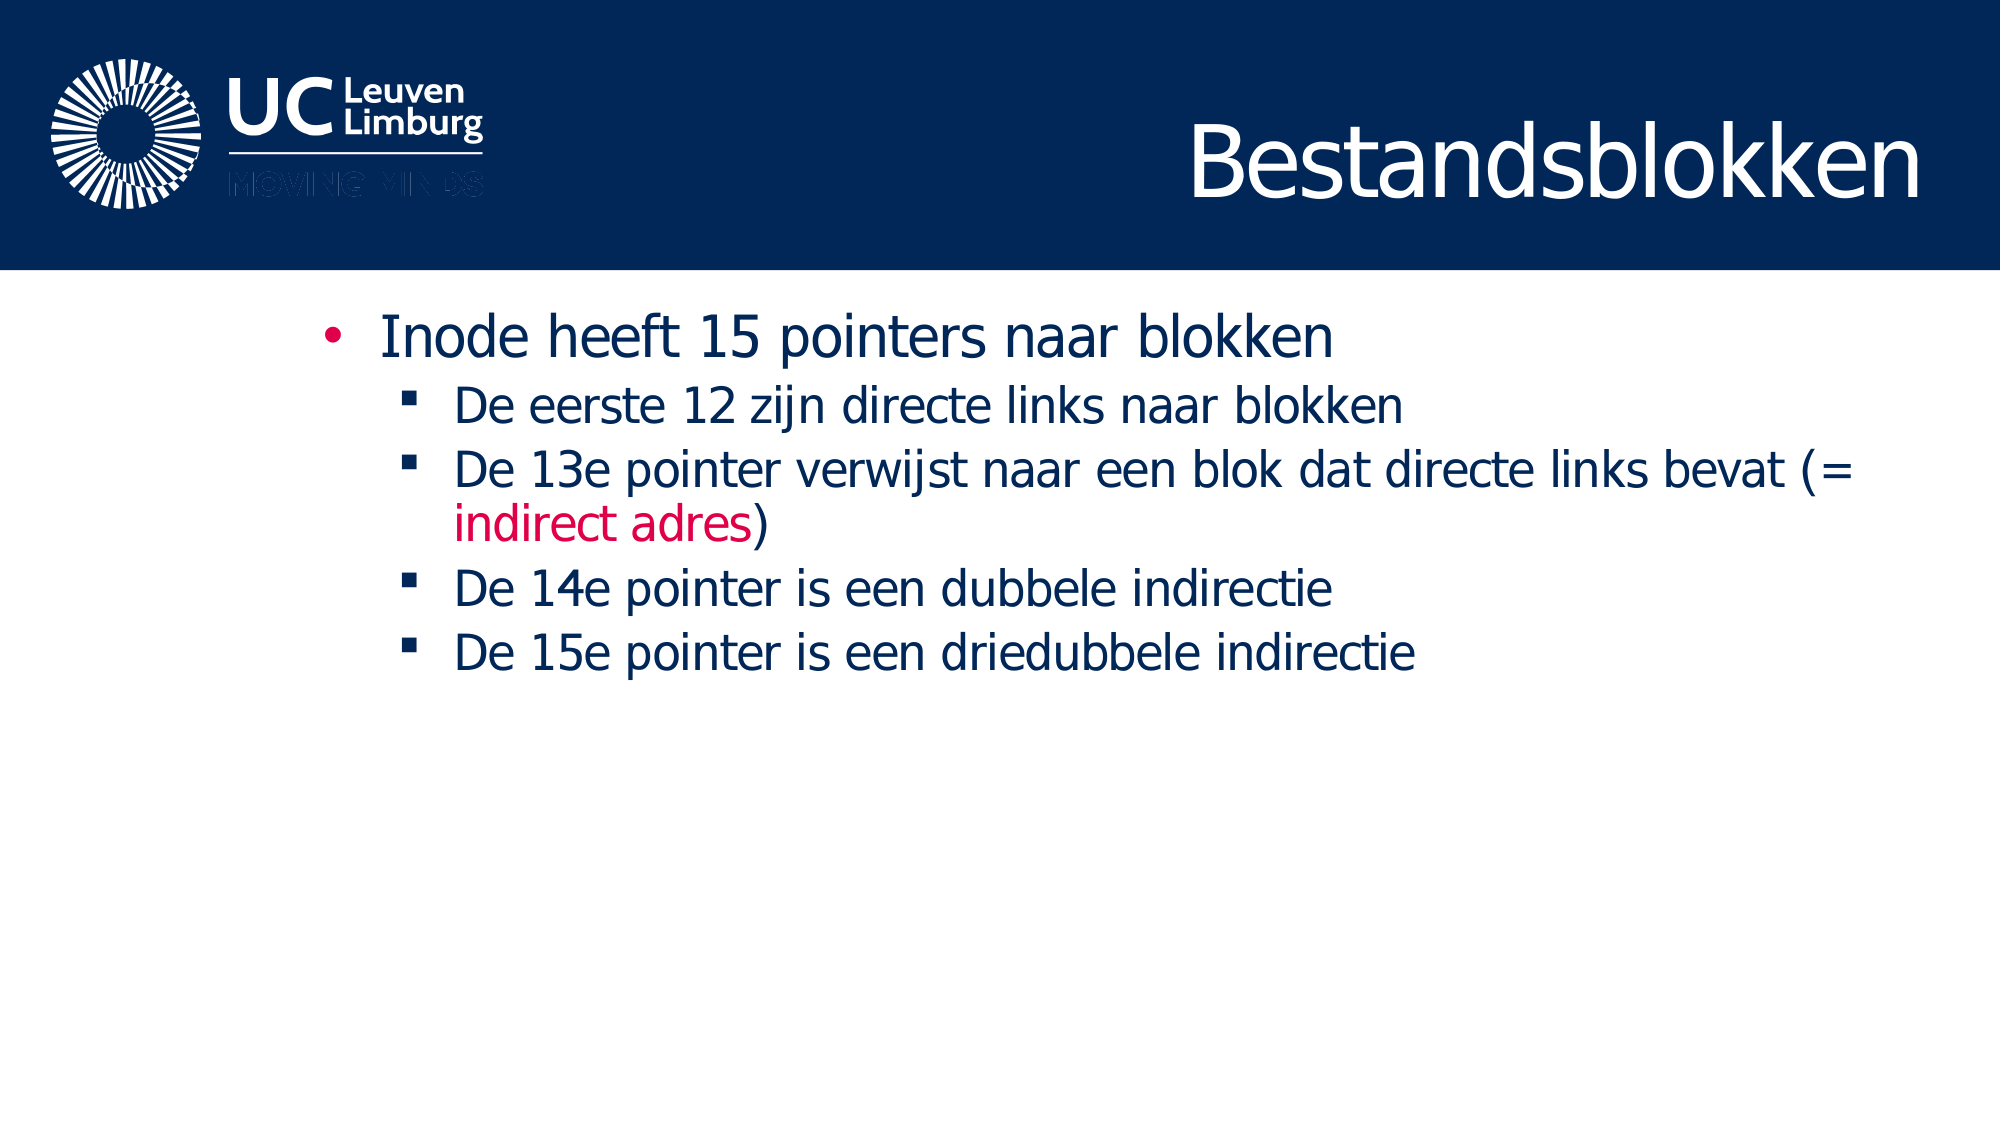

# Bestandsblokken
Inode heeft 15 pointers naar blokken
De eerste 12 zijn directe links naar blokken
De 13e pointer verwijst naar een blok dat directe links bevat (= indirect adres)
De 14e pointer is een dubbele indirectie
De 15e pointer is een driedubbele indirectie